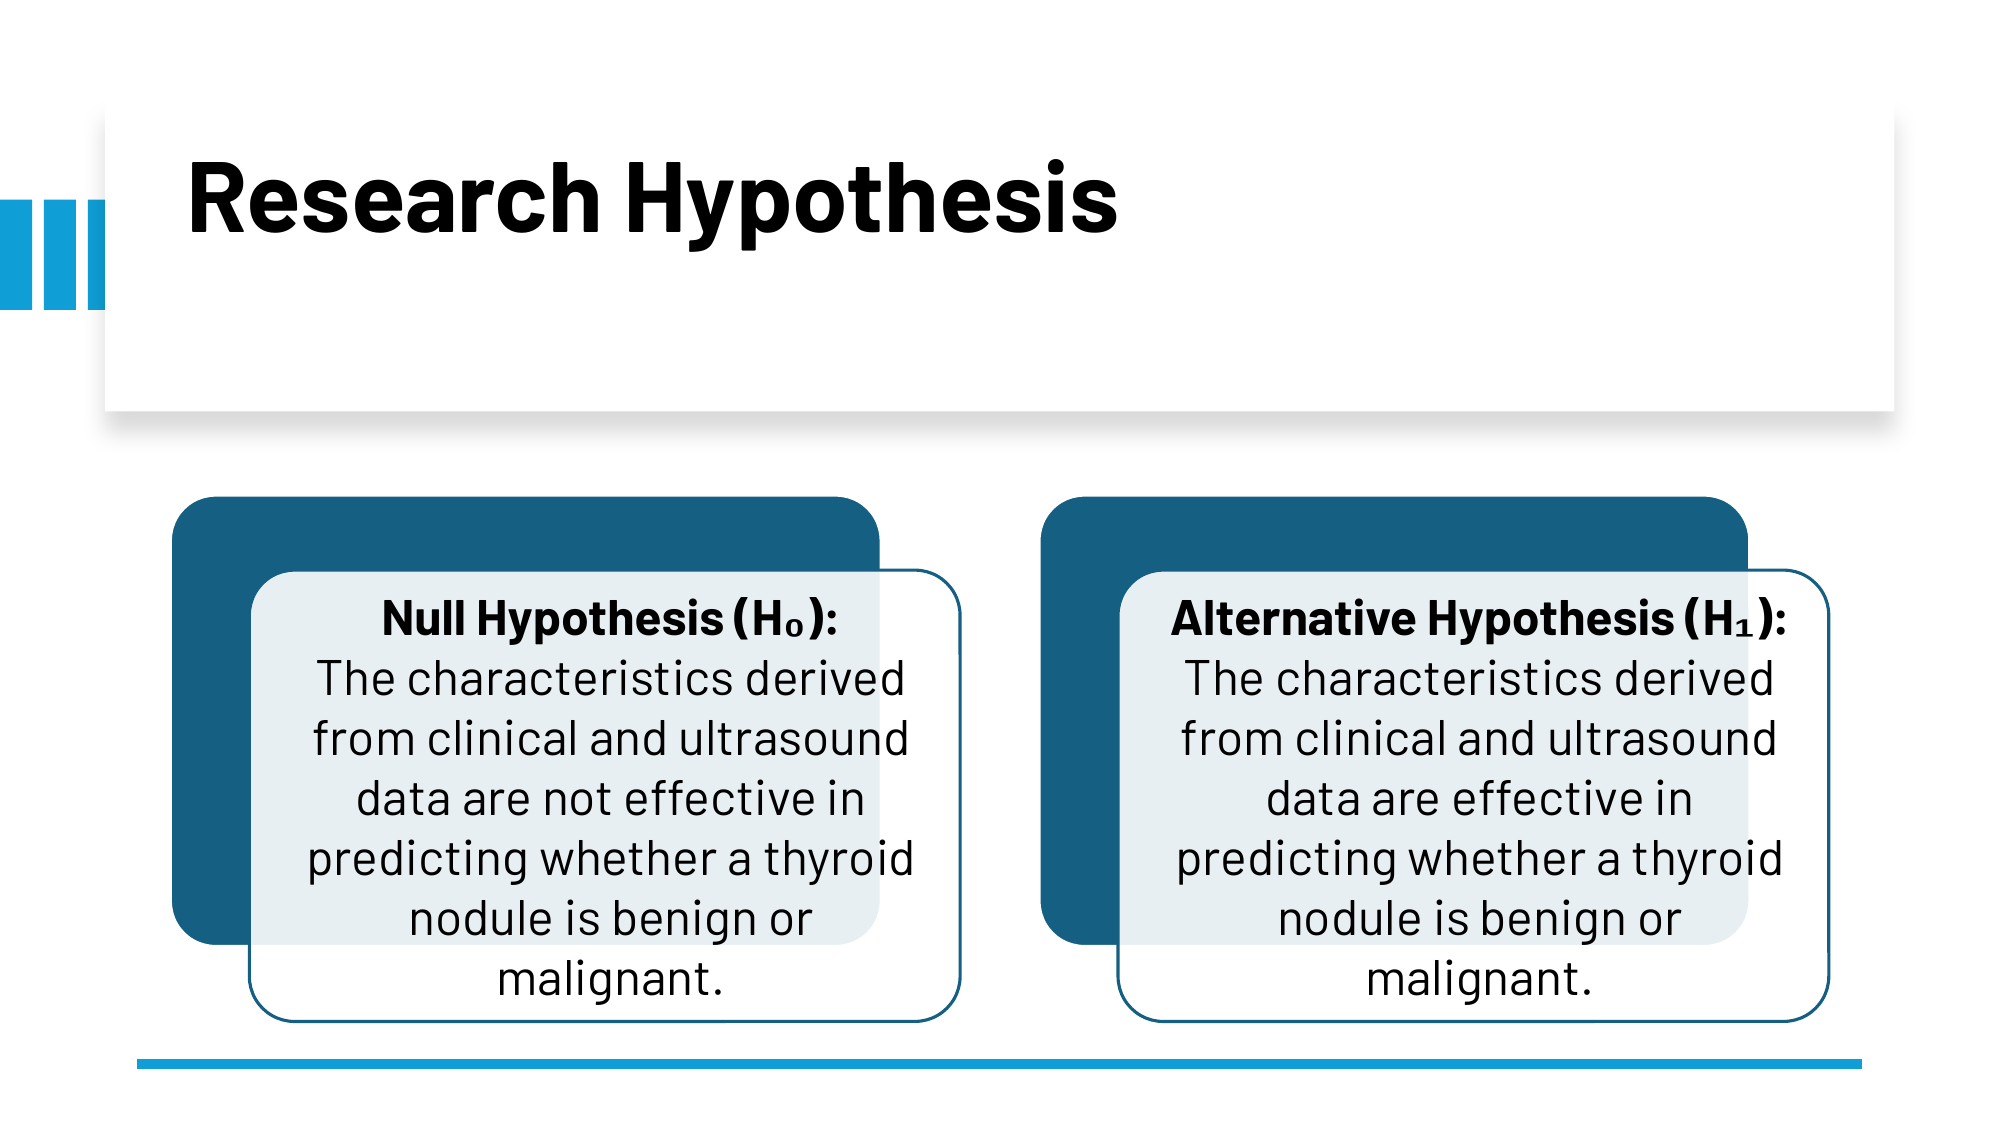

# Research Hypothesis

Null Hypothesis (H₀):
The characteristics derived from clinical and ultrasound data are not effective in predicting whether a thyroid nodule is benign or malignant.
Alternative Hypothesis (H₁):
The characteristics derived from clinical and ultrasound data are effective in predicting whether a thyroid nodule is benign or malignant.